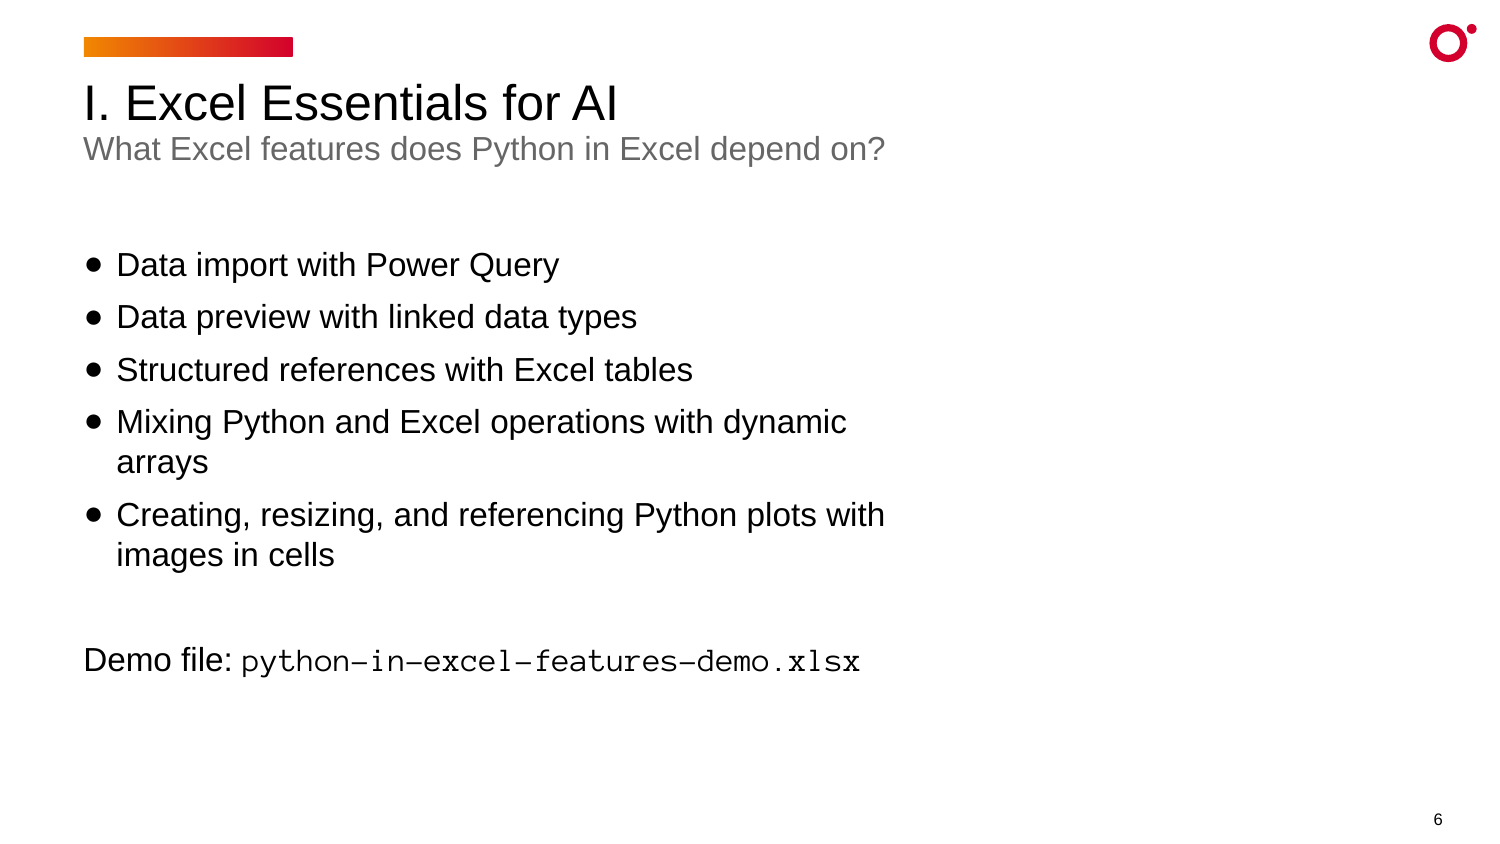

# I. Excel Essentials for AI
What Excel features does Python in Excel depend on?
Data import with Power Query
Data preview with linked data types
Structured references with Excel tables
Mixing Python and Excel operations with dynamic arrays
Creating, resizing, and referencing Python plots with images in cells

Demo file: python-in-excel-features-demo.xlsx
6